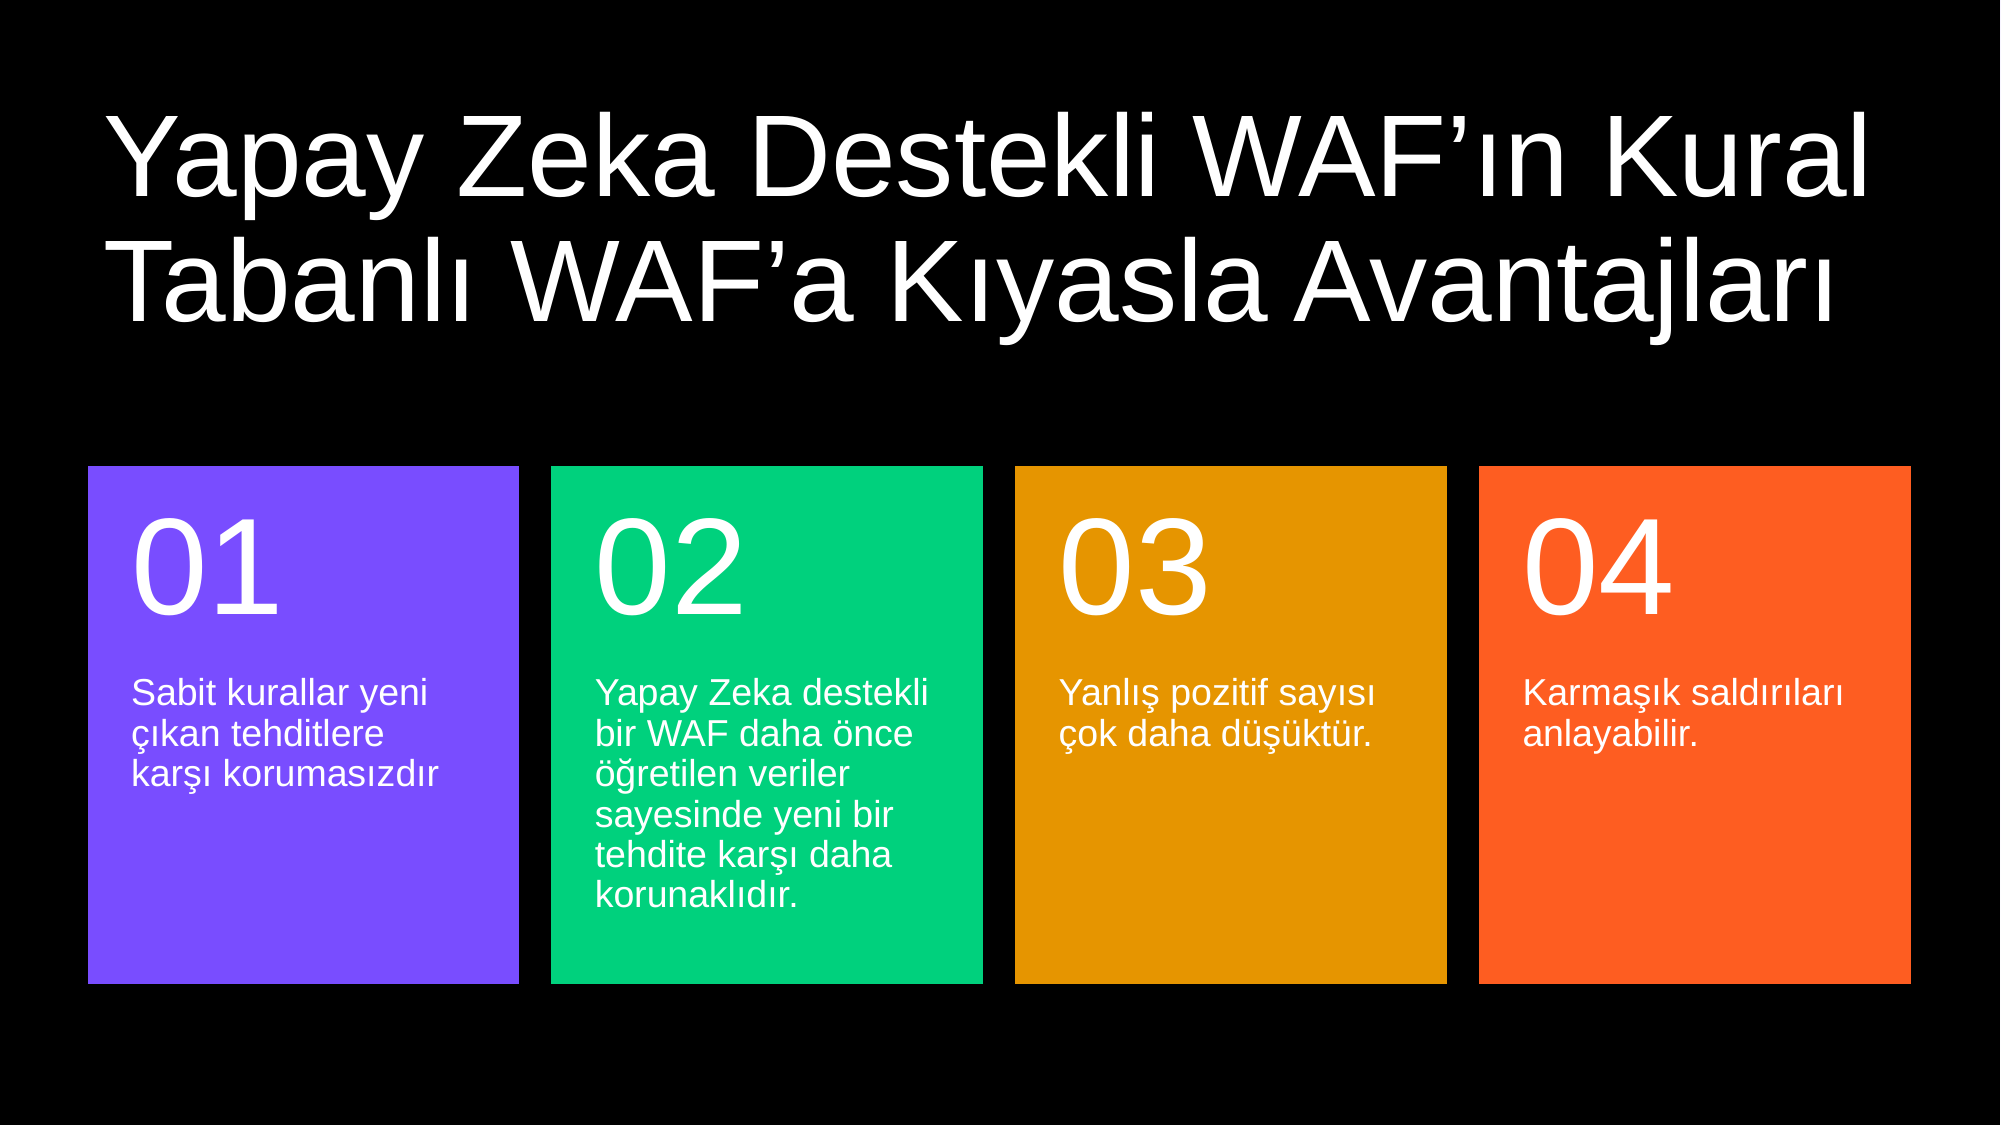

# Yapay Zeka Destekli WAF’ın Kural Tabanlı WAF’a Kıyasla Avantajları
Sabit kurallar yeni çıkan tehditlere karşı korumasızdır
01
Yapay Zeka destekli bir WAF daha önce öğretilen veriler sayesinde yeni bir tehdite karşı daha korunaklıdır.
02
Yanlış pozitif sayısı çok daha düşüktür.
03
Karmaşık saldırıları anlayabilir.
04